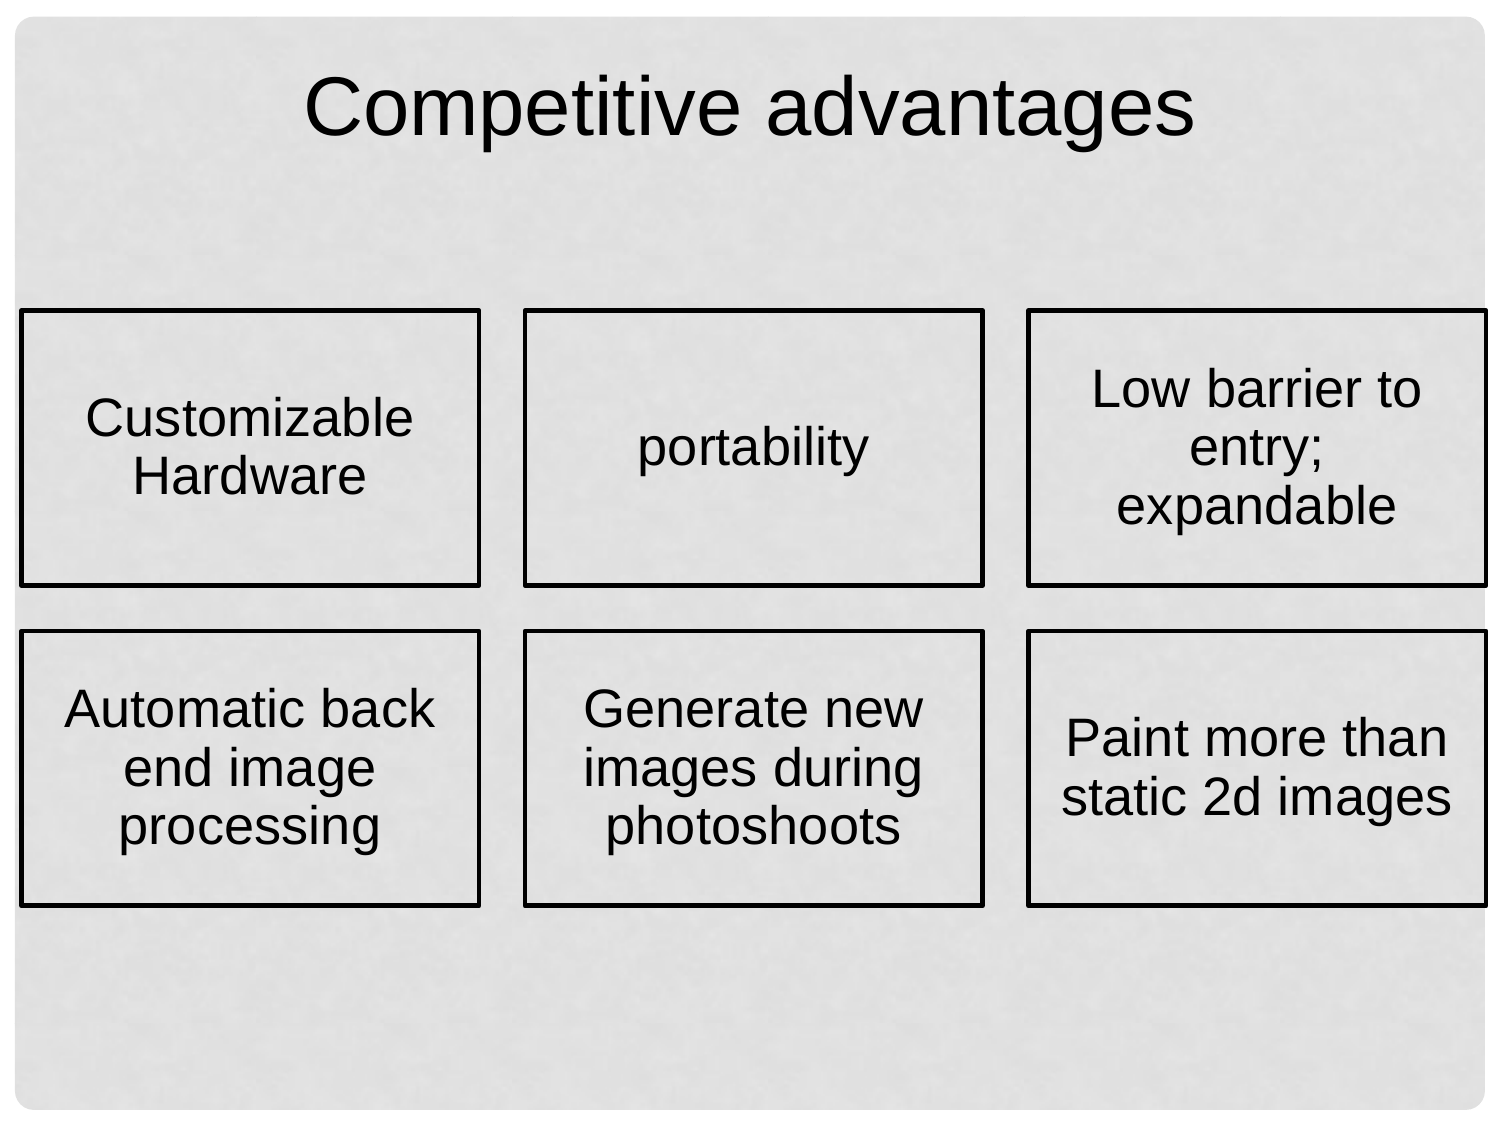

Competitive advantages
Customizable Hardware
portability
Low barrier to entry; expandable
Automatic back end image processing
Generate new images during photoshoots
Paint more than static 2d images